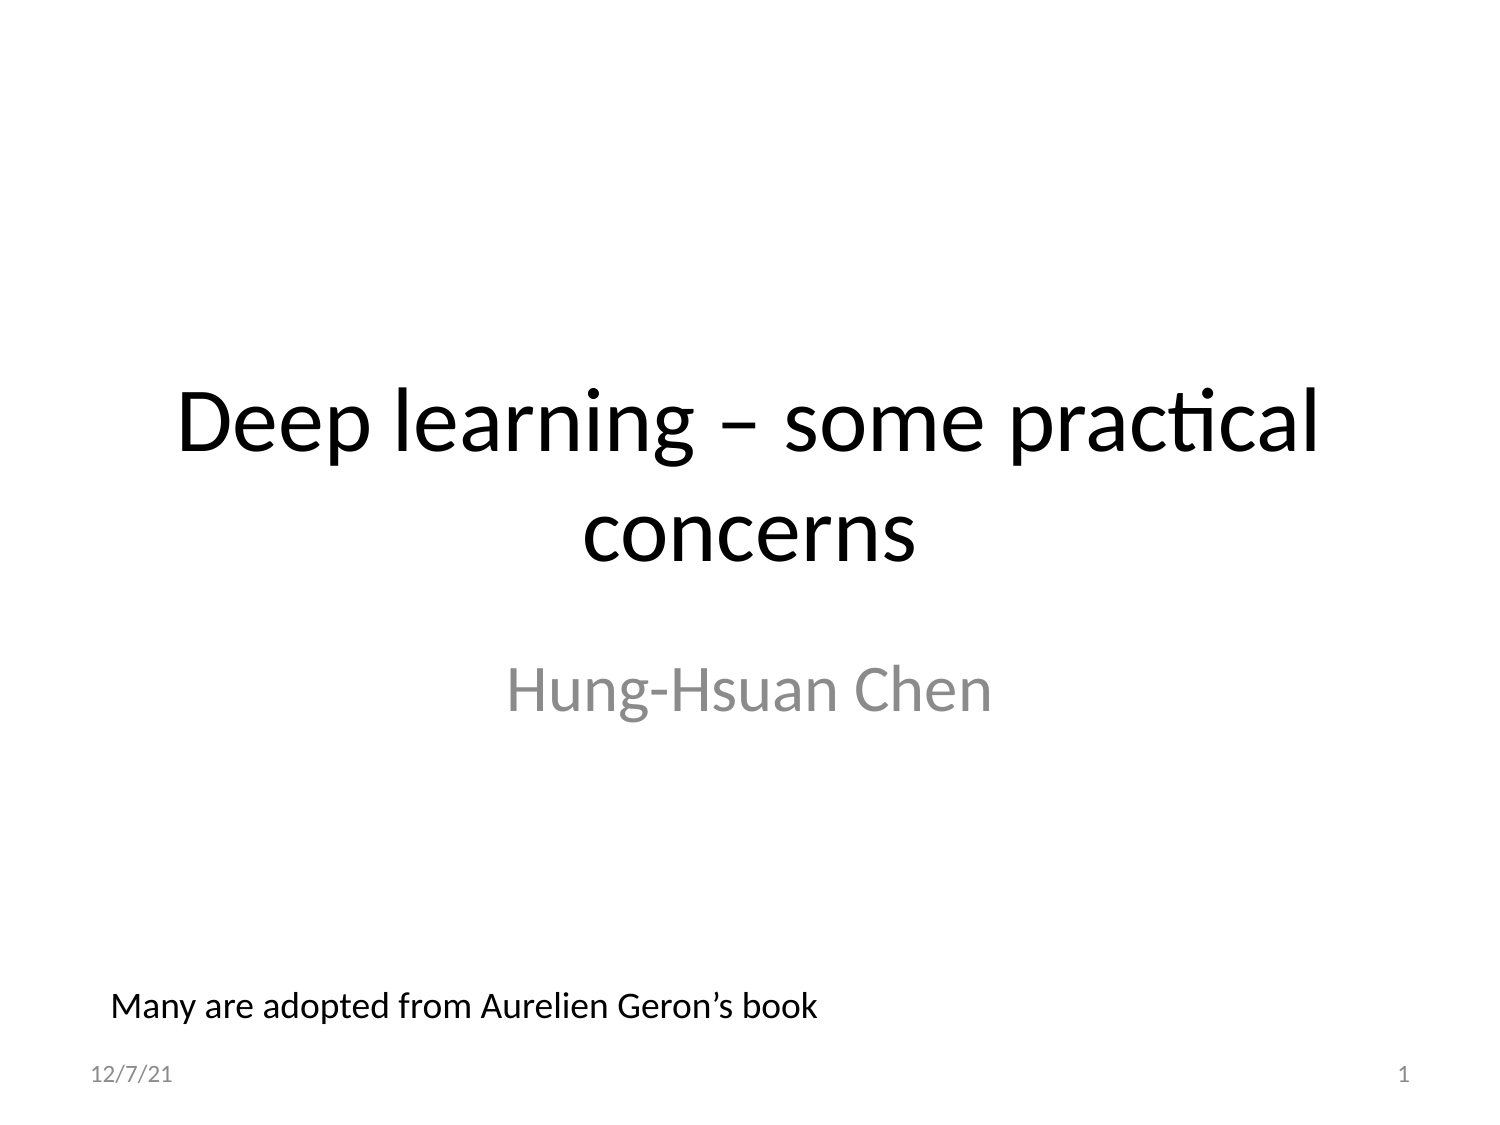

# Deep learning – some practical concerns
Hung-Hsuan Chen
Many are adopted from Aurelien Geron’s book
12/7/21
1